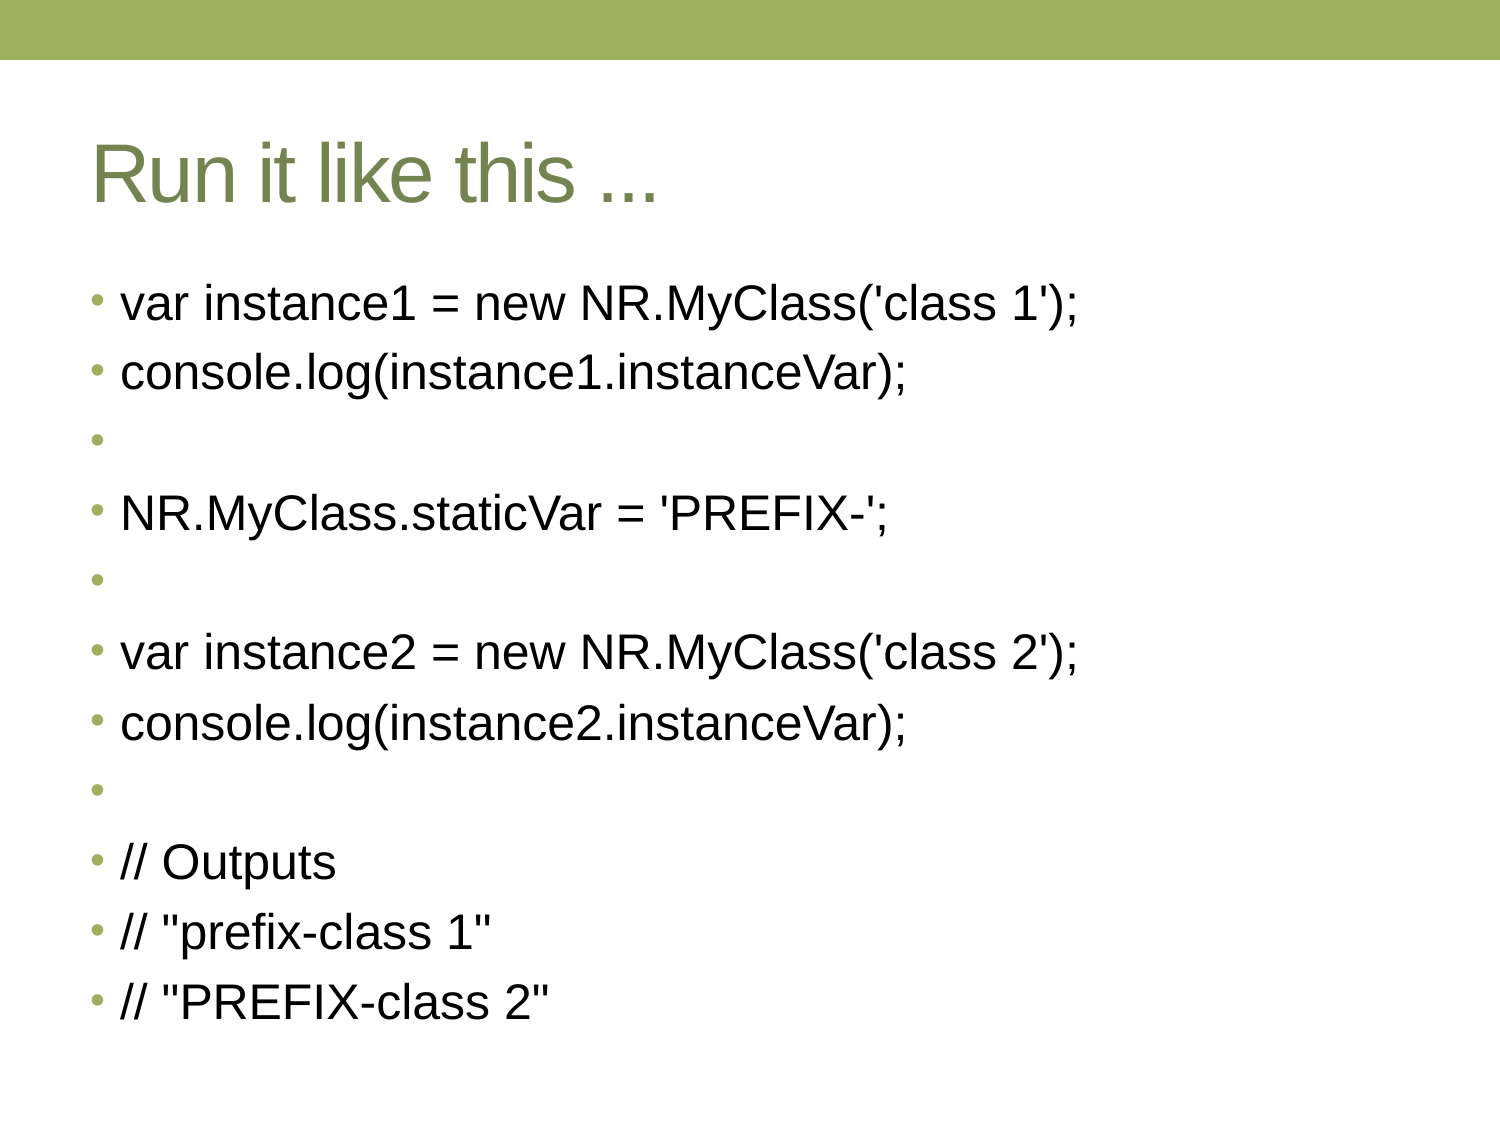

# Run it like this ...
var instance1 = new NR.MyClass('class 1');
console.log(instance1.instanceVar);

NR.MyClass.staticVar = 'PREFIX-';

var instance2 = new NR.MyClass('class 2');
console.log(instance2.instanceVar);

// Outputs
// "prefix-class 1"
// "PREFIX-class 2"